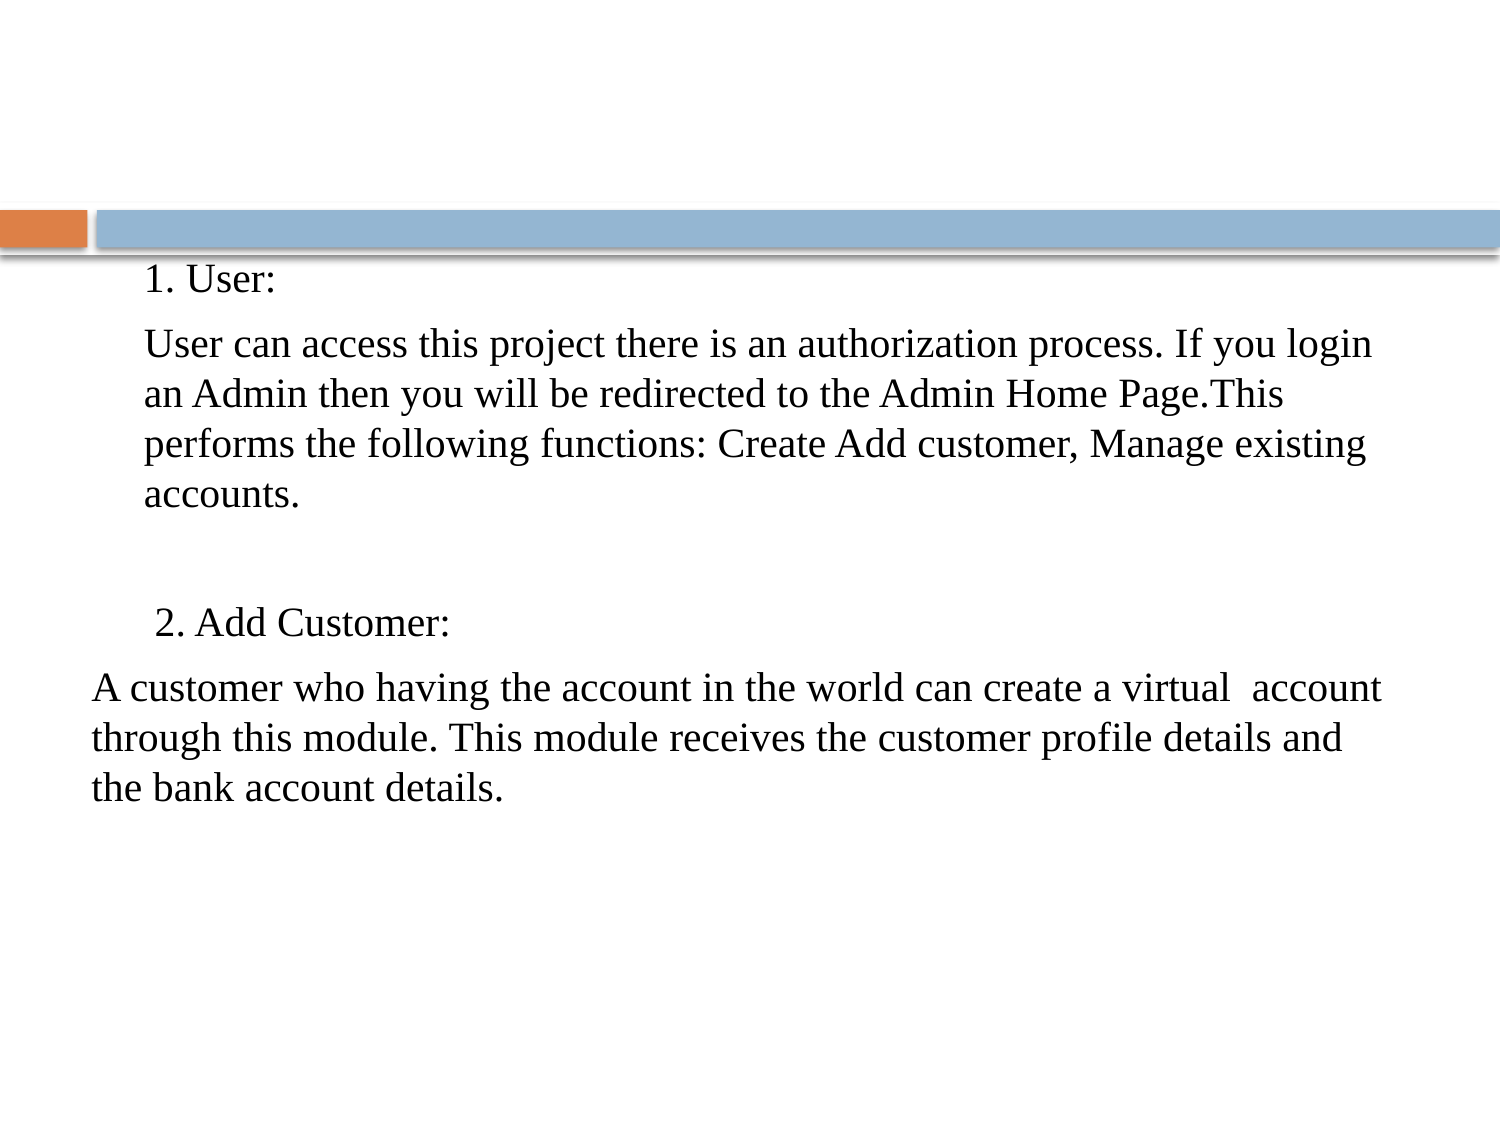

1. User:
     User can access this project there is an authorization process. If you login an Admin then you will be redirected to the Admin Home Page.This performs the following functions: Create Add customer, Manage existing accounts.

      2. Add Customer:
A customer who having the account in the world can create a virtual  account through this module. This module receives the customer profile details and the bank account details.